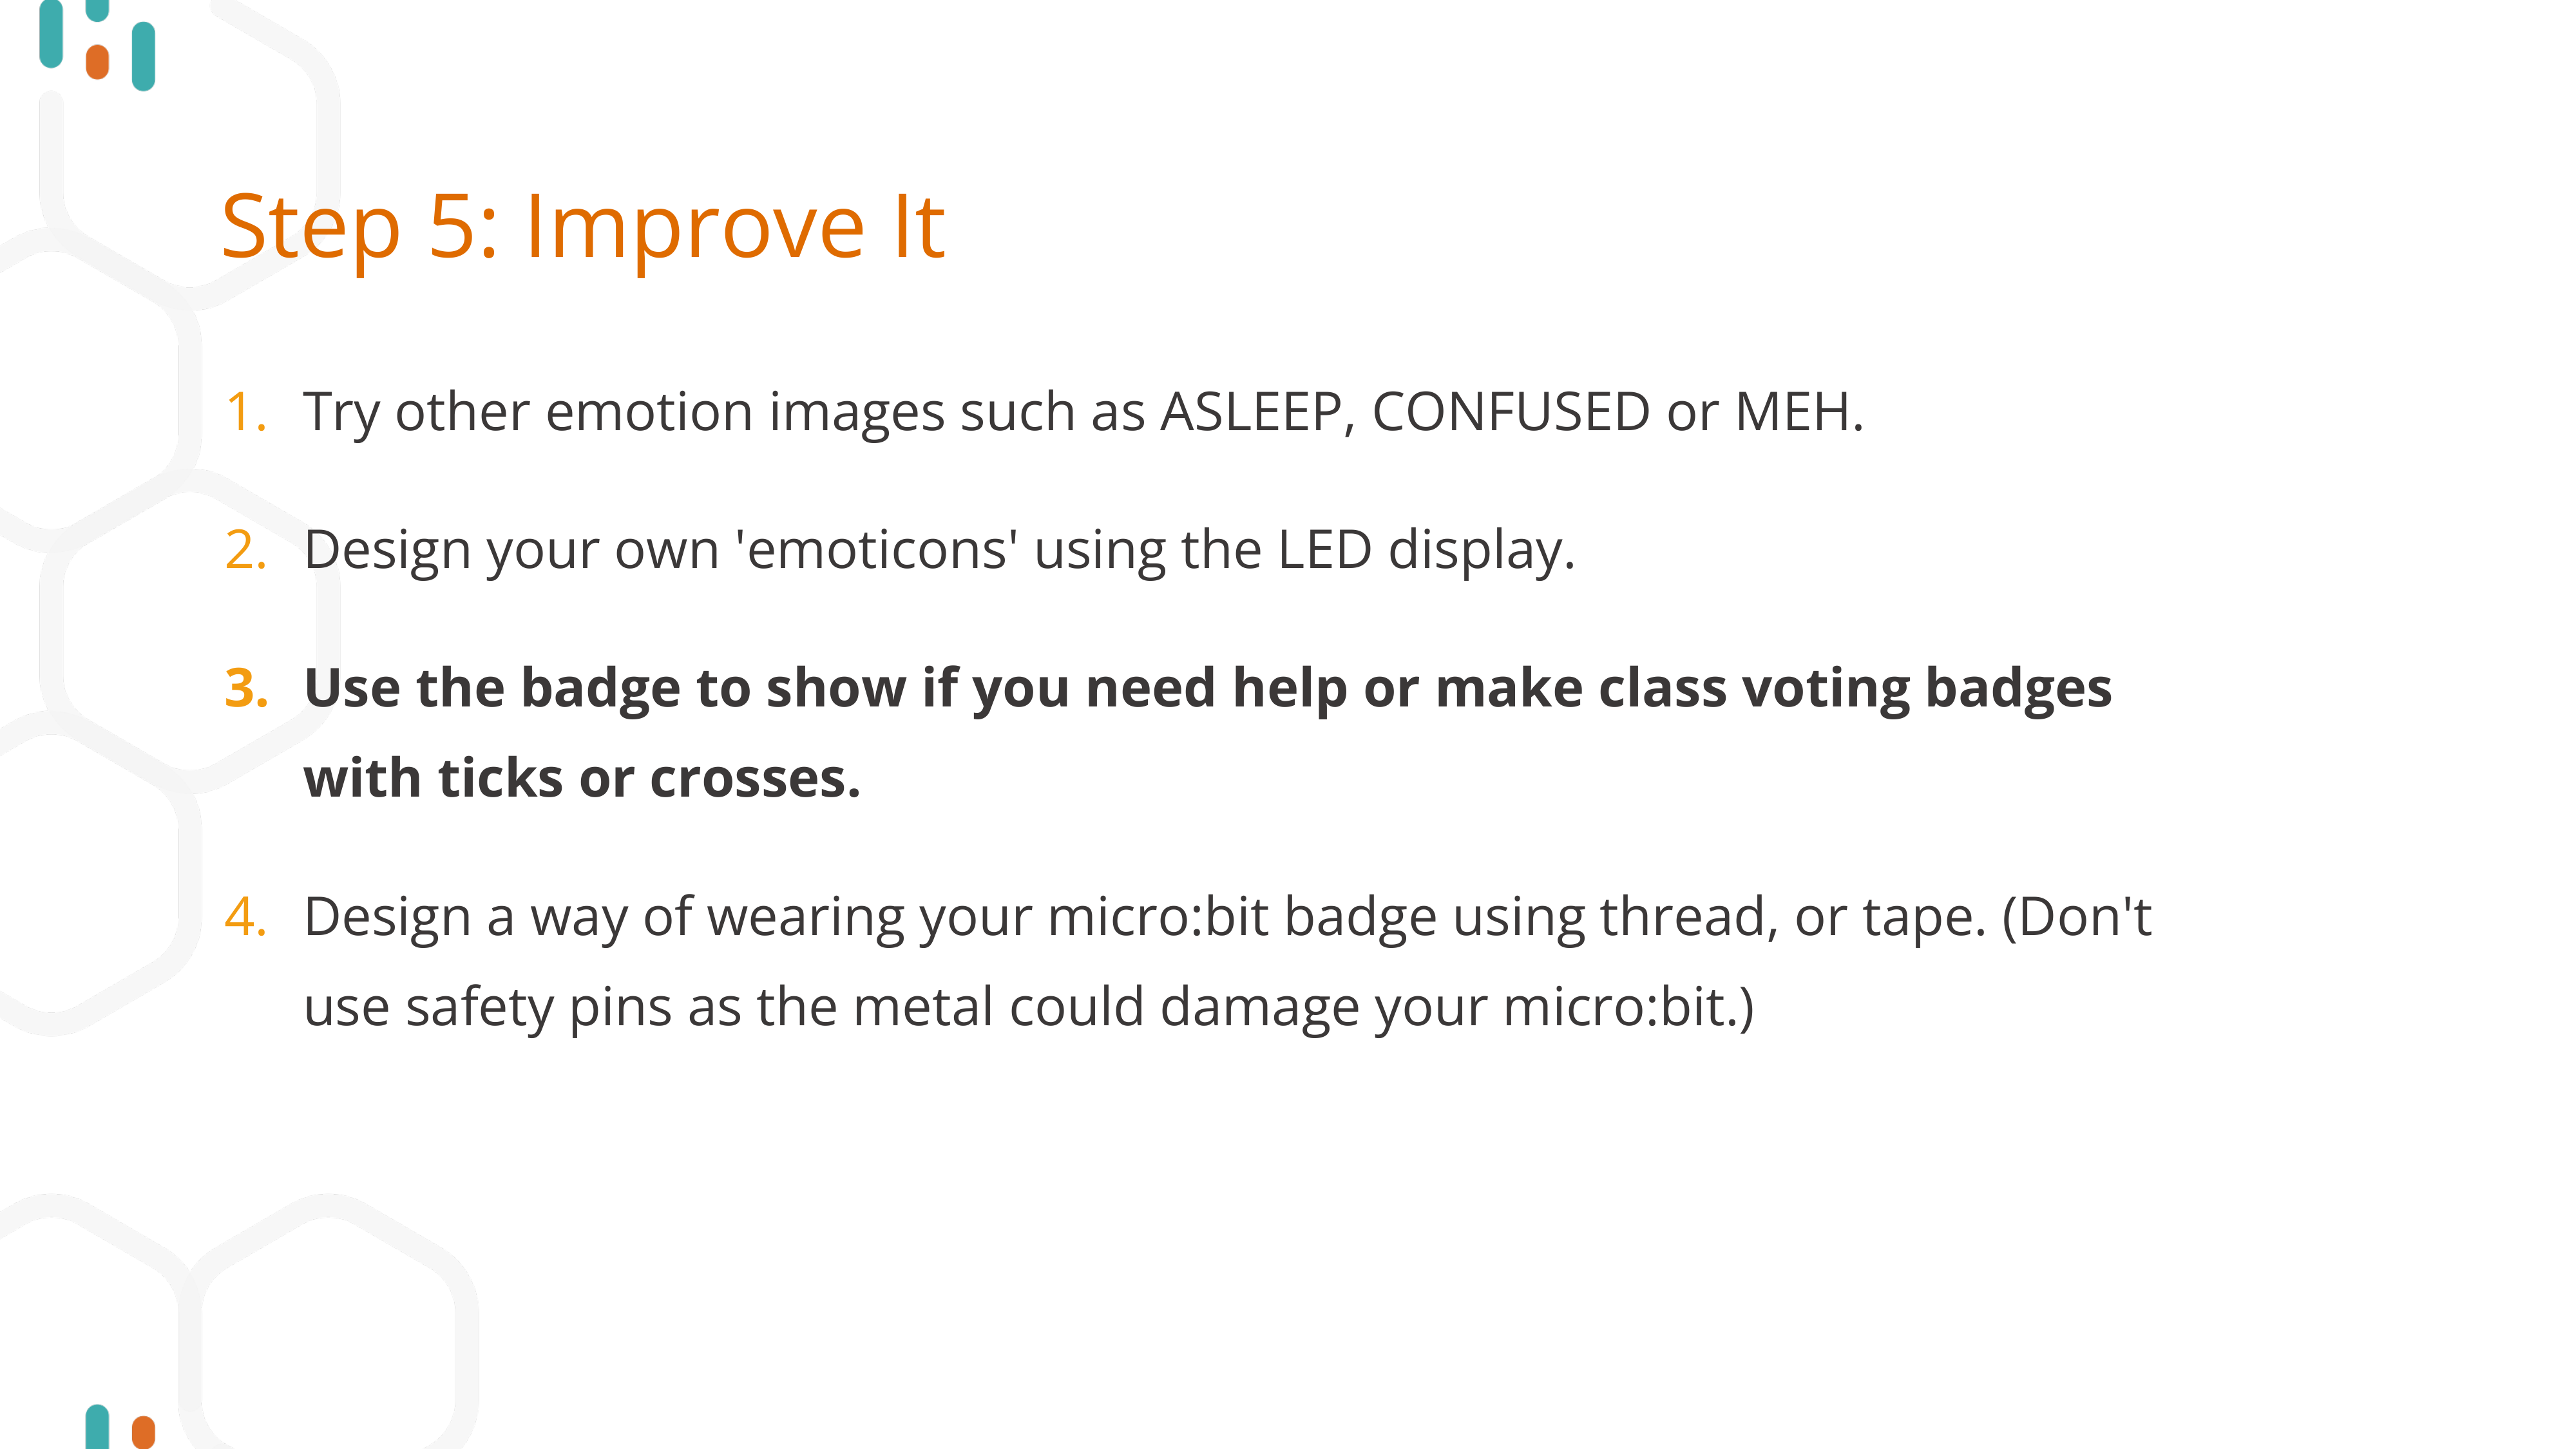

# Step 5: Improve It
Try other emotion images such as ASLEEP, CONFUSED or MEH.
Design your own 'emoticons' using the LED display.
Use the badge to show if you need help or make class voting badges with ticks or crosses.
Design a way of wearing your micro:bit badge using thread, or tape. (Don't use safety pins as the metal could damage your micro:bit.)